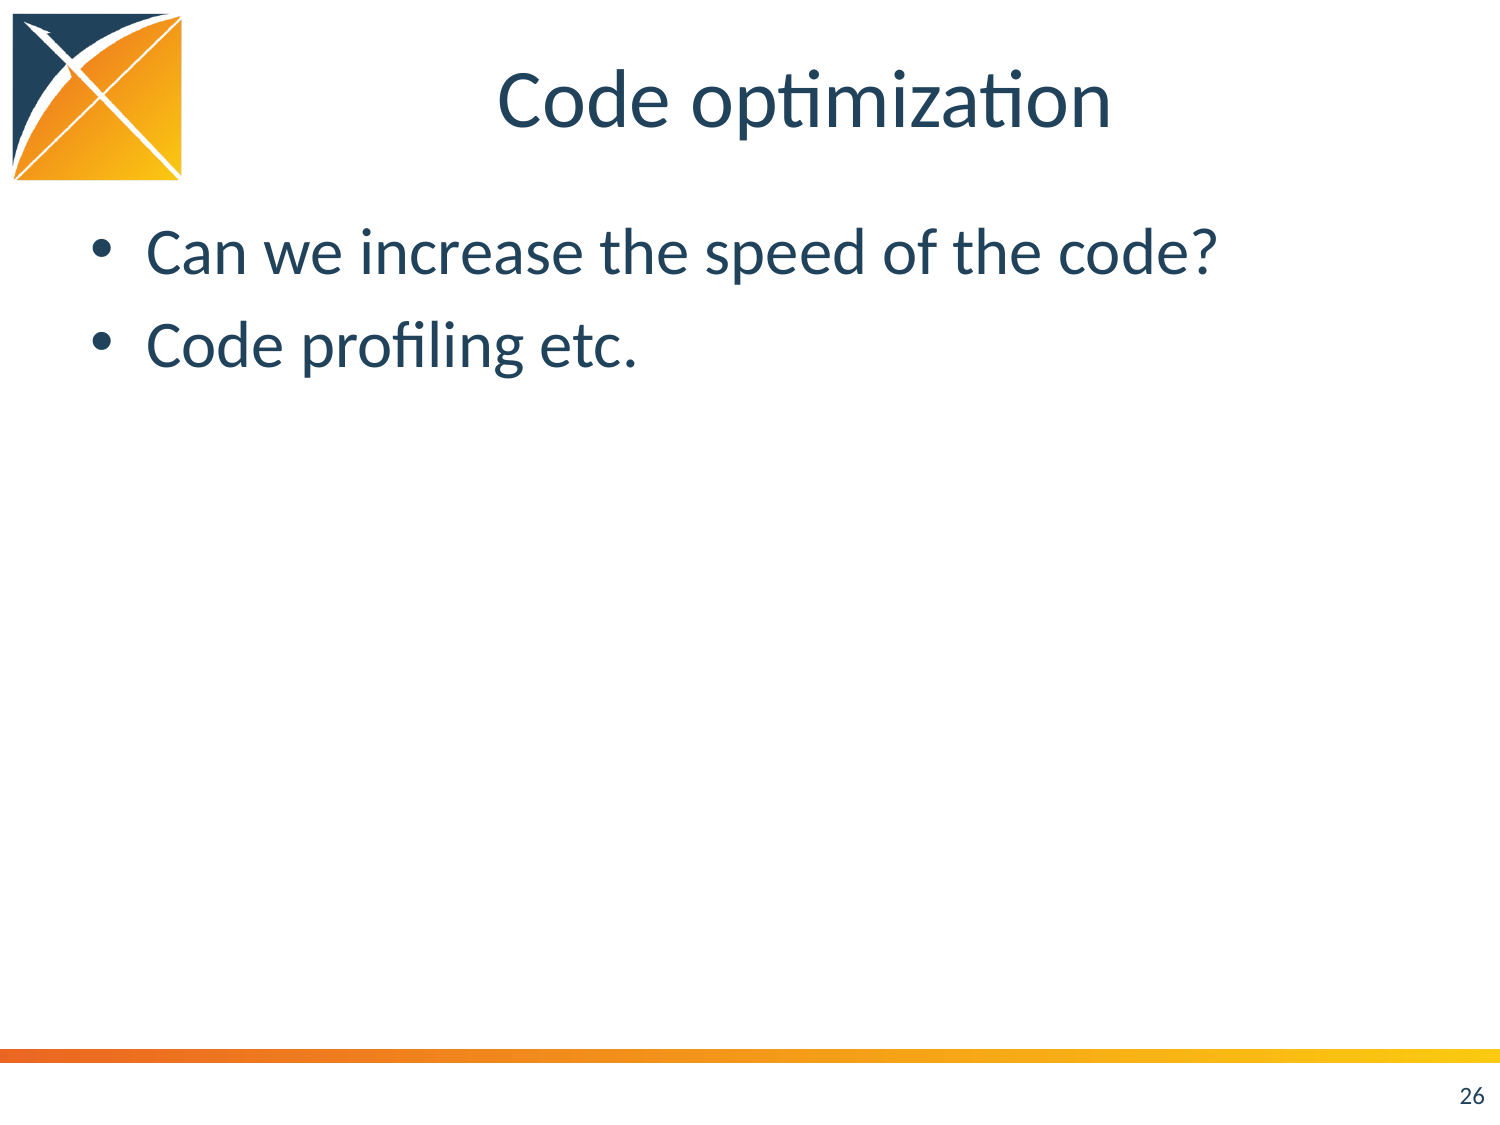

# Code optimization
Can we increase the speed of the code?
Code profiling etc.

26